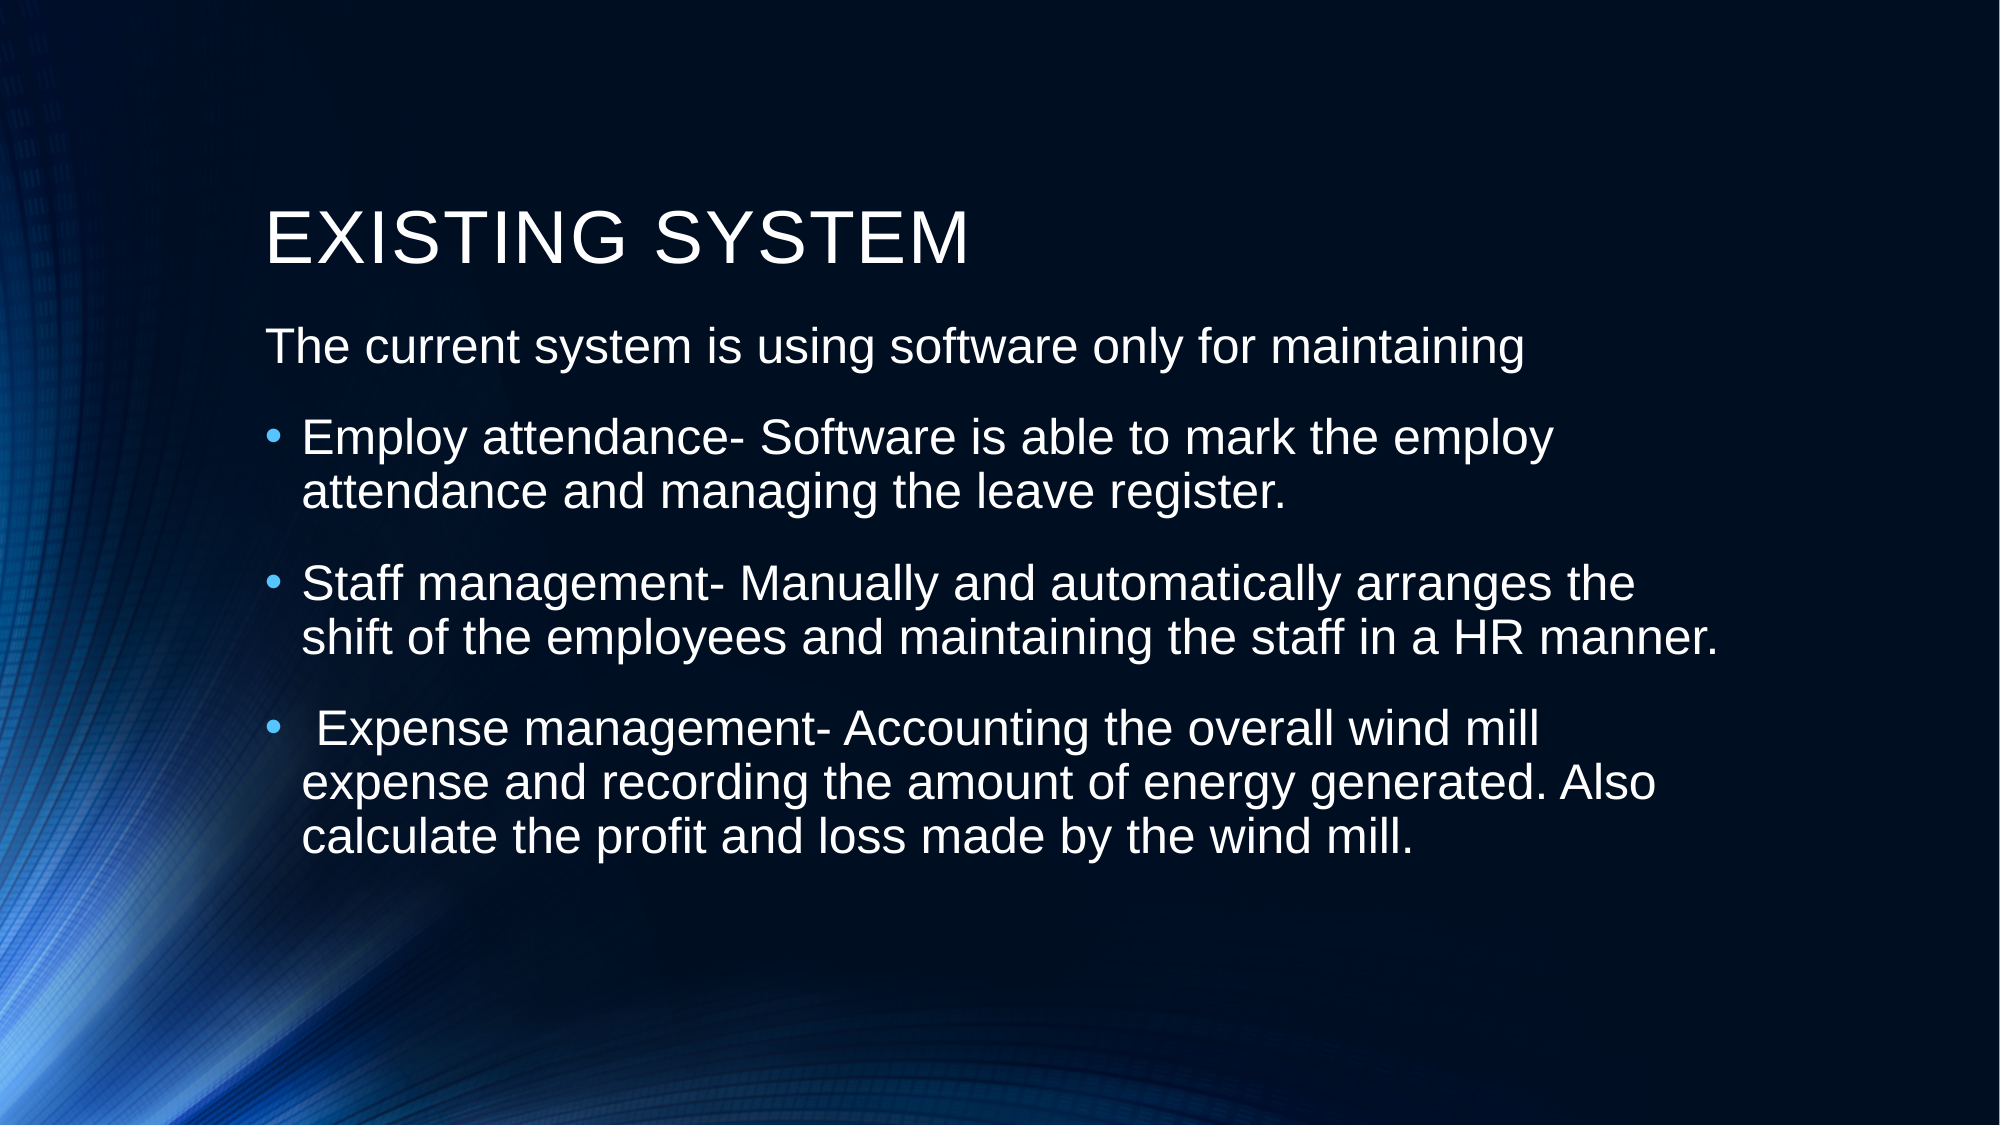

# EXISTING SYSTEM
The current system is using software only for maintaining
Employ attendance- Software is able to mark the employ attendance and managing the leave register.
Staff management- Manually and automatically arranges the shift of the employees and maintaining the staff in a HR manner.
 Expense management- Accounting the overall wind mill expense and recording the amount of energy generated. Also calculate the profit and loss made by the wind mill.